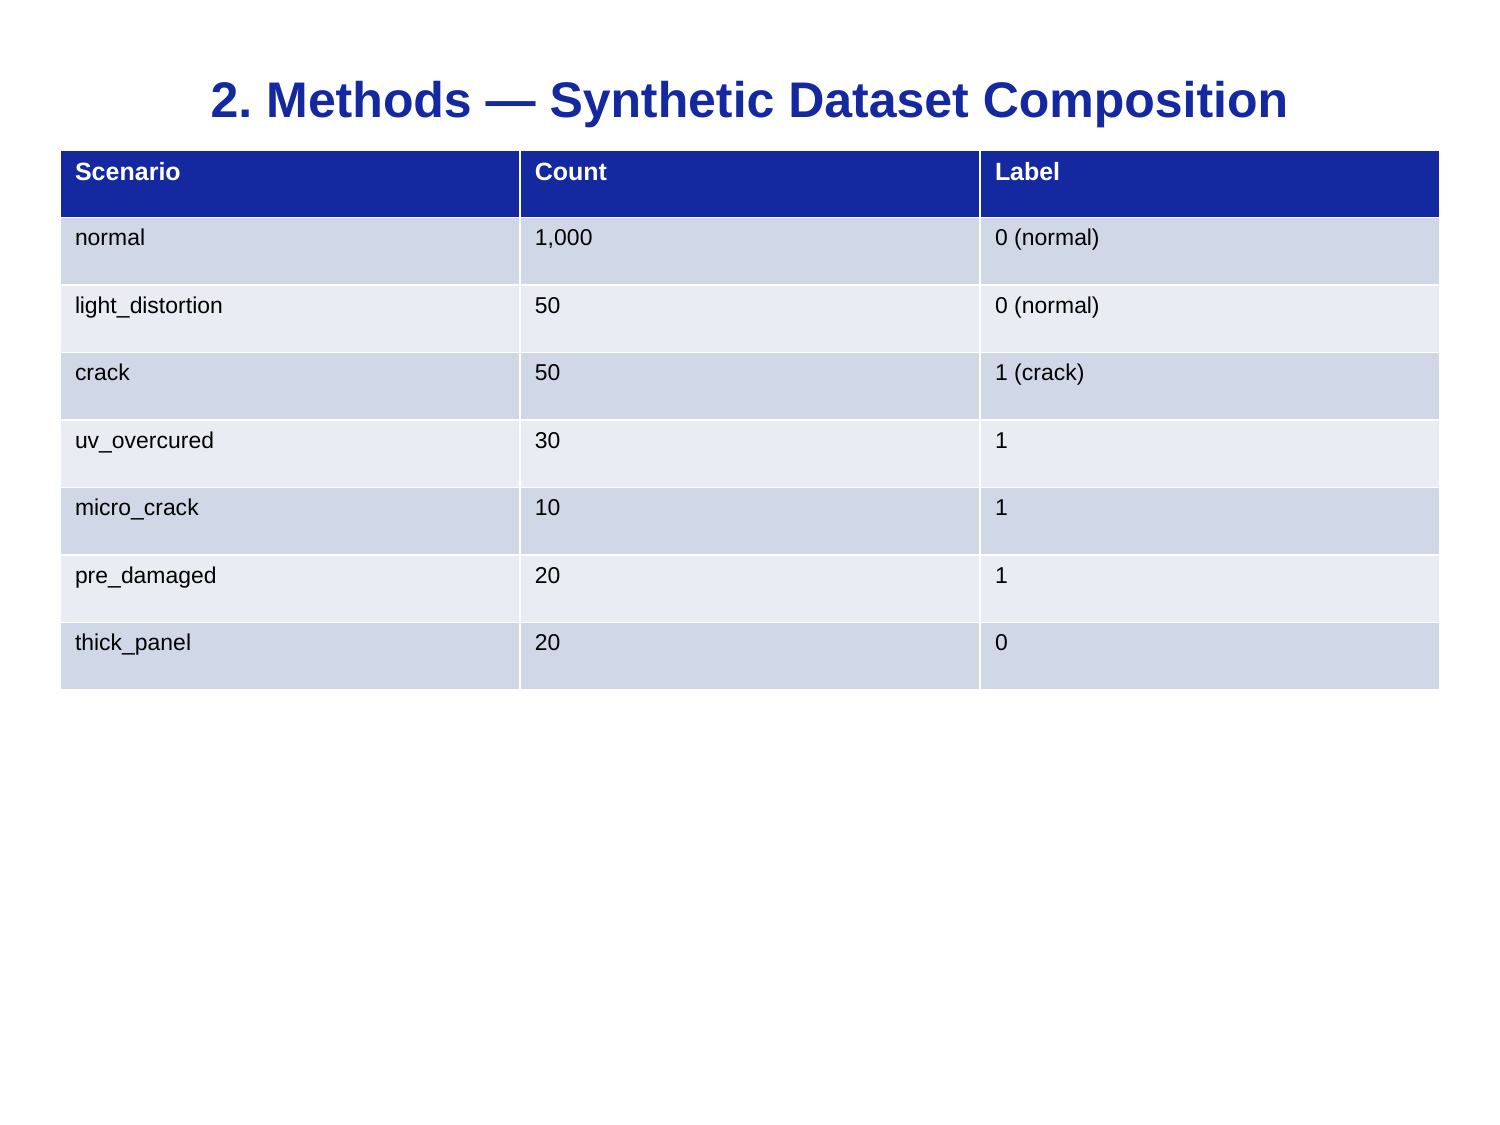

2. Methods — Synthetic Dataset Composition
| Scenario | Count | Label |
| --- | --- | --- |
| normal | 1,000 | 0 (normal) |
| light\_distortion | 50 | 0 (normal) |
| crack | 50 | 1 (crack) |
| uv\_overcured | 30 | 1 |
| micro\_crack | 10 | 1 |
| pre\_damaged | 20 | 1 |
| thick\_panel | 20 | 0 |